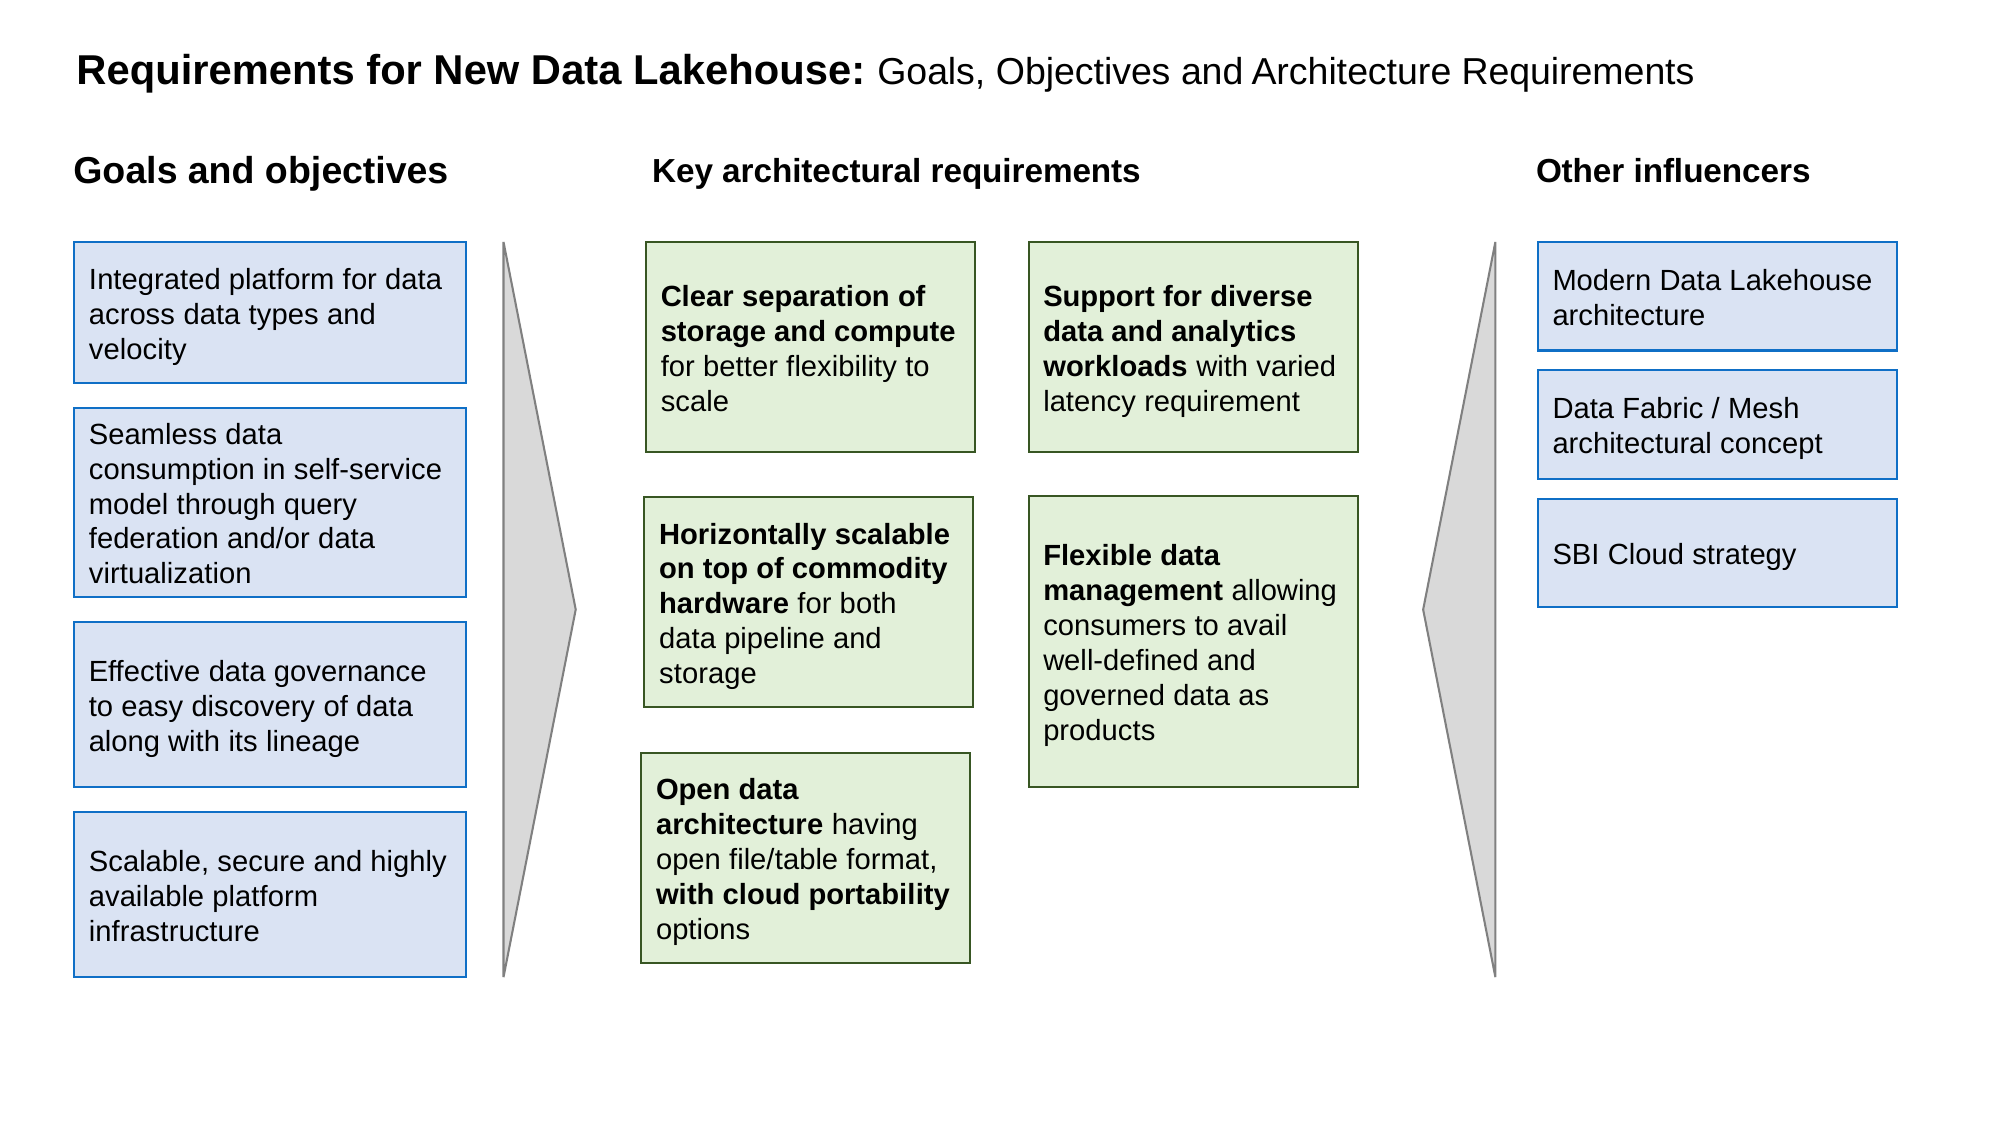

Requirements for New Data Lakehouse: Goals, Objectives and Architecture Requirements

Goals and objectives
Key architectural requirements
Other influencers
Support for diverse data and analytics workloads with varied latency requirement
Modern Data Lakehouse architecture
Integrated platform for data across data types and velocity
Clear separation of storage and compute for better flexibility to scale
Data Fabric / Mesh architectural concept
Seamless data consumption in self-service model through query federation and/or data virtualization
Flexible data management allowing consumers to avail well-defined and governed data as products
Horizontally scalable on top of commodity hardware for both data pipeline and storage
SBI Cloud strategy

Effective data governance to easy discovery of data along with its lineage
Open data architecture having open file/table format,  with cloud portability options
Scalable, secure and highly available platform infrastructure